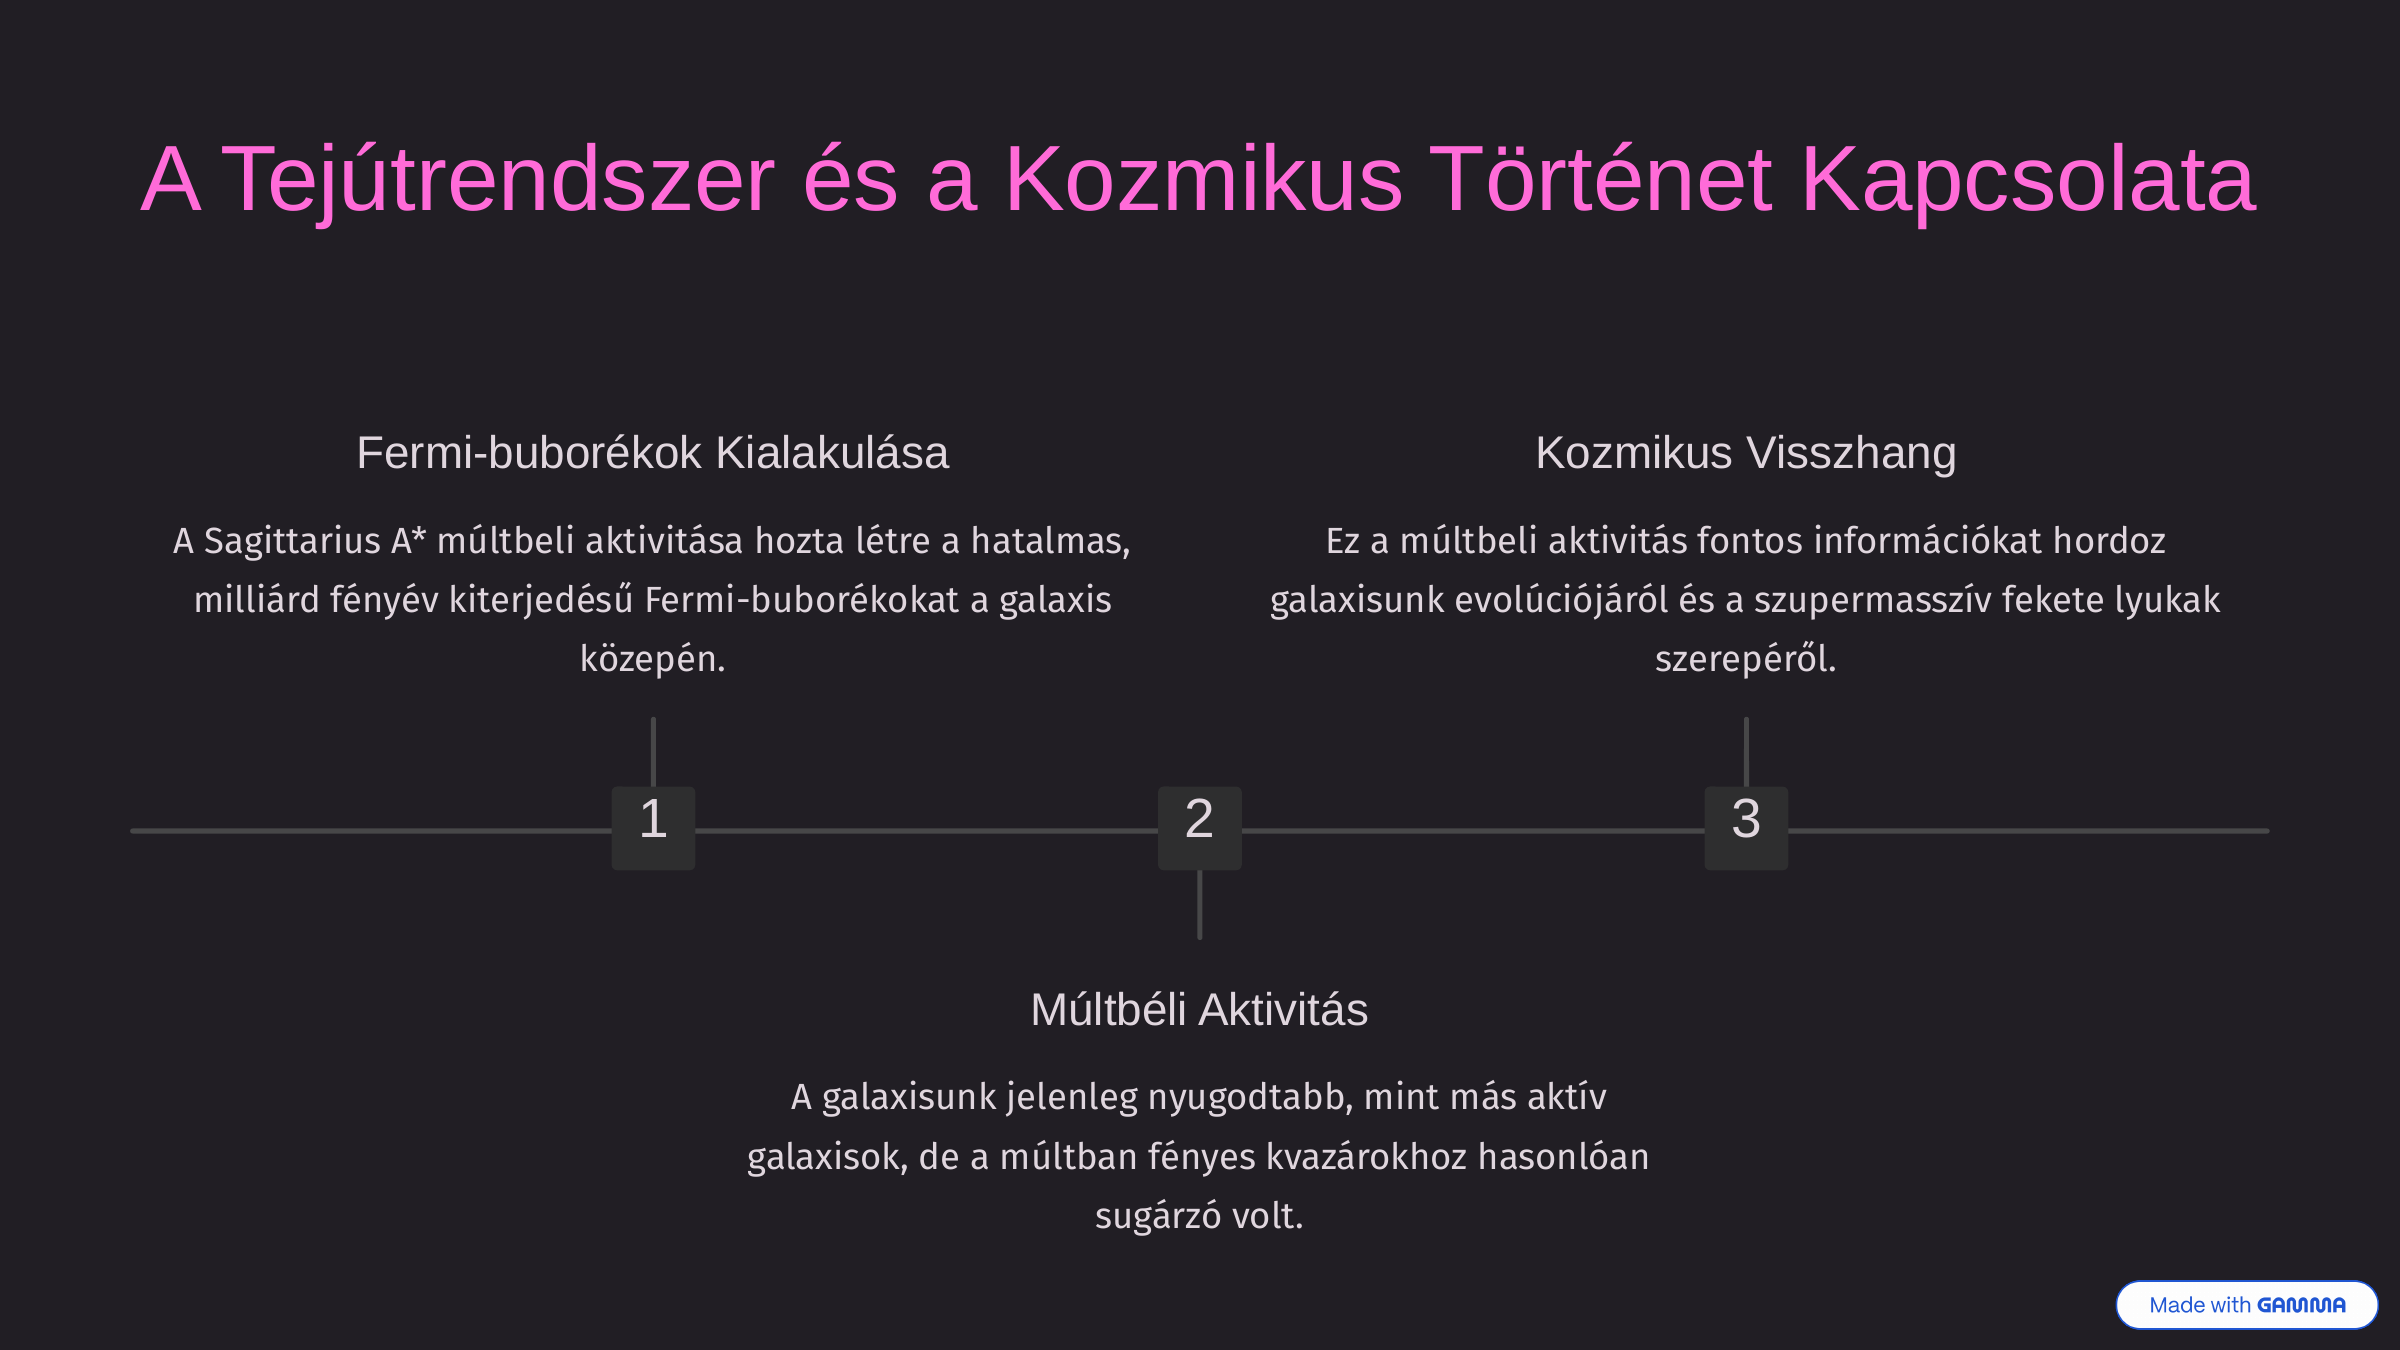

A Tejútrendszer és a Kozmikus Történet Kapcsolata
Fermi-buborékok Kialakulása
Kozmikus Visszhang
A Sagittarius A* múltbeli aktivitása hozta létre a hatalmas, milliárd fényév kiterjedésű Fermi-buborékokat a galaxis közepén.
Ez a múltbeli aktivitás fontos információkat hordoz galaxisunk evolúciójáról és a szupermasszív fekete lyukak szerepéről.

1
2
3

Múltbéli Aktivitás
A galaxisunk jelenleg nyugodtabb, mint más aktív galaxisok, de a múltban fényes kvazárokhoz hasonlóan sugárzó volt.